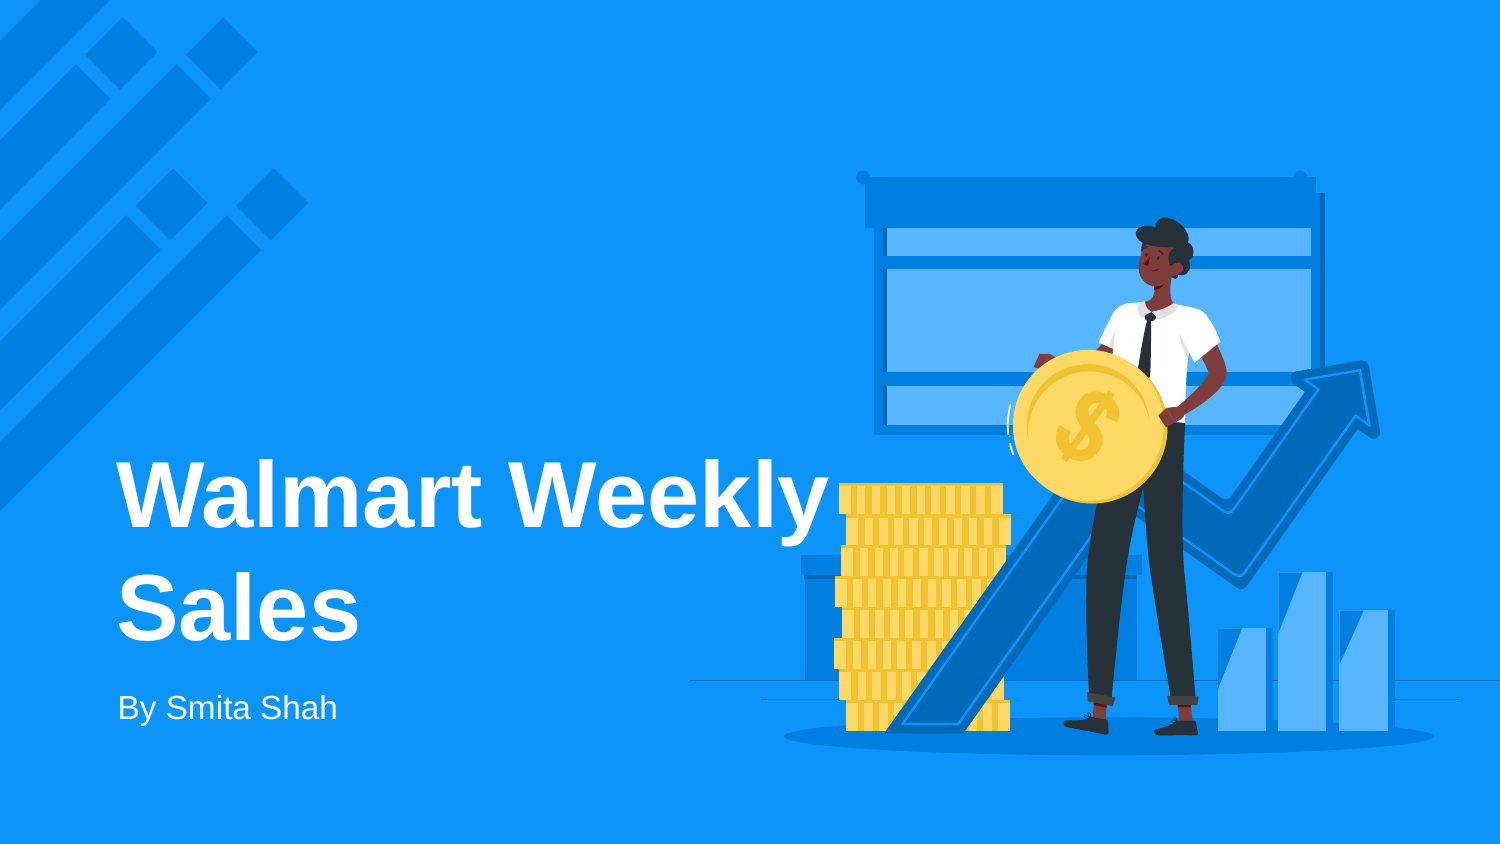

# Walmart Weekly Sales
By Smita Shah